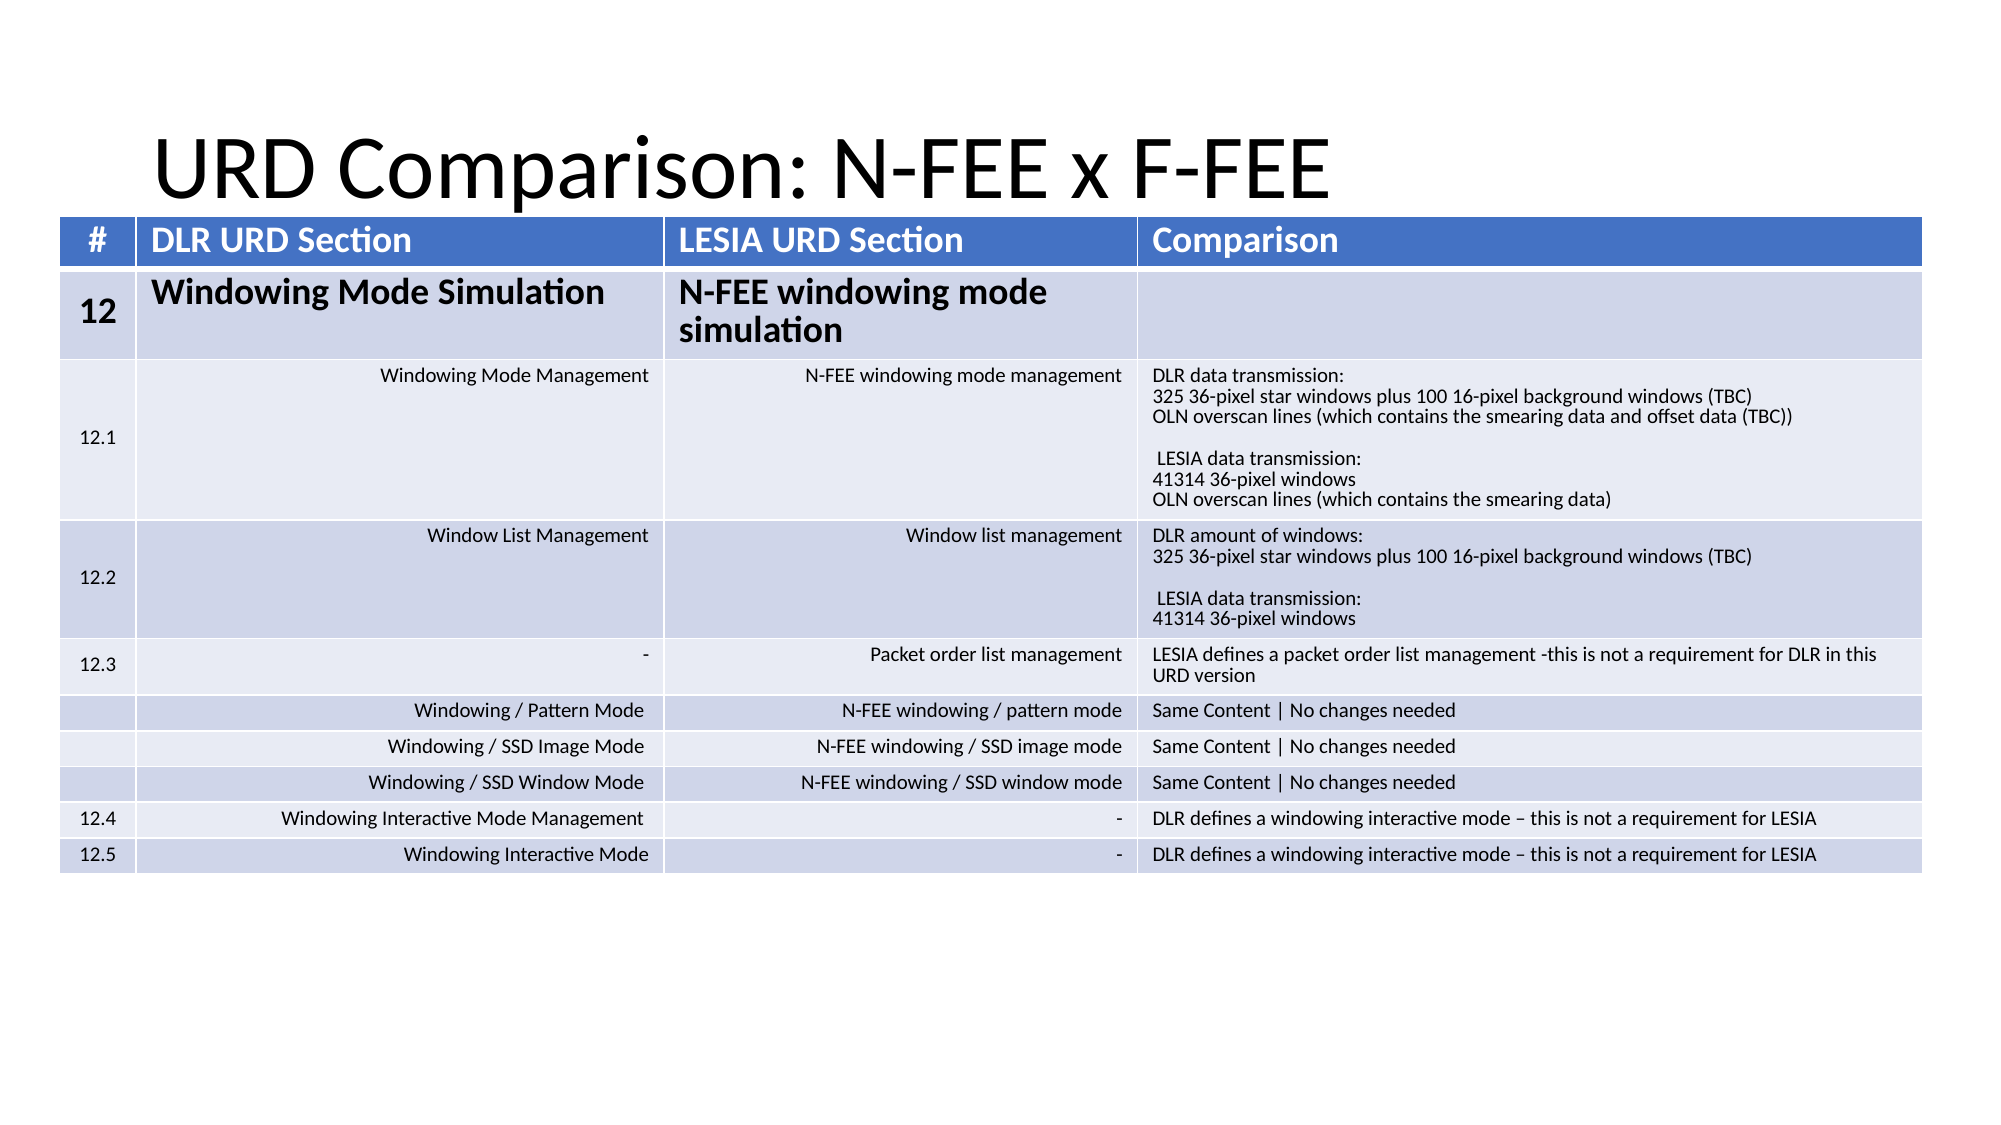

# URD Comparison: N-FEE x F-FEE
| # | DLR URD Section | LESIA URD Section | Comparison |
| --- | --- | --- | --- |
| 12 | Windowing Mode Simulation | N-FEE windowing mode simulation |  |
| 12.1 | Windowing Mode Management | N-FEE windowing mode management | DLR data transmission: 325 36-pixel star windows plus 100 16-pixel background windows (TBC) OLN overscan lines (which contains the smearing data and offset data (TBC)) LESIA data transmission: 41314 36-pixel windows OLN overscan lines (which contains the smearing data) |
| 12.2 | Window List Management | Window list management | DLR amount of windows: 325 36-pixel star windows plus 100 16-pixel background windows (TBC) LESIA data transmission: 41314 36-pixel windows |
| 12.3 | - | Packet order list management | LESIA defines a packet order list management -this is not a requirement for DLR in this URD version |
|  | Windowing / Pattern Mode | N-FEE windowing / pattern mode | Same Content | No changes needed |
|  | Windowing / SSD Image Mode | N-FEE windowing / SSD image mode | Same Content | No changes needed |
|  | Windowing / SSD Window Mode | N-FEE windowing / SSD window mode | Same Content | No changes needed |
| 12.4 | Windowing Interactive Mode Management | - | DLR defines a windowing interactive mode – this is not a requirement for LESIA |
| 12.5 | Windowing Interactive Mode | - | DLR defines a windowing interactive mode – this is not a requirement for LESIA |